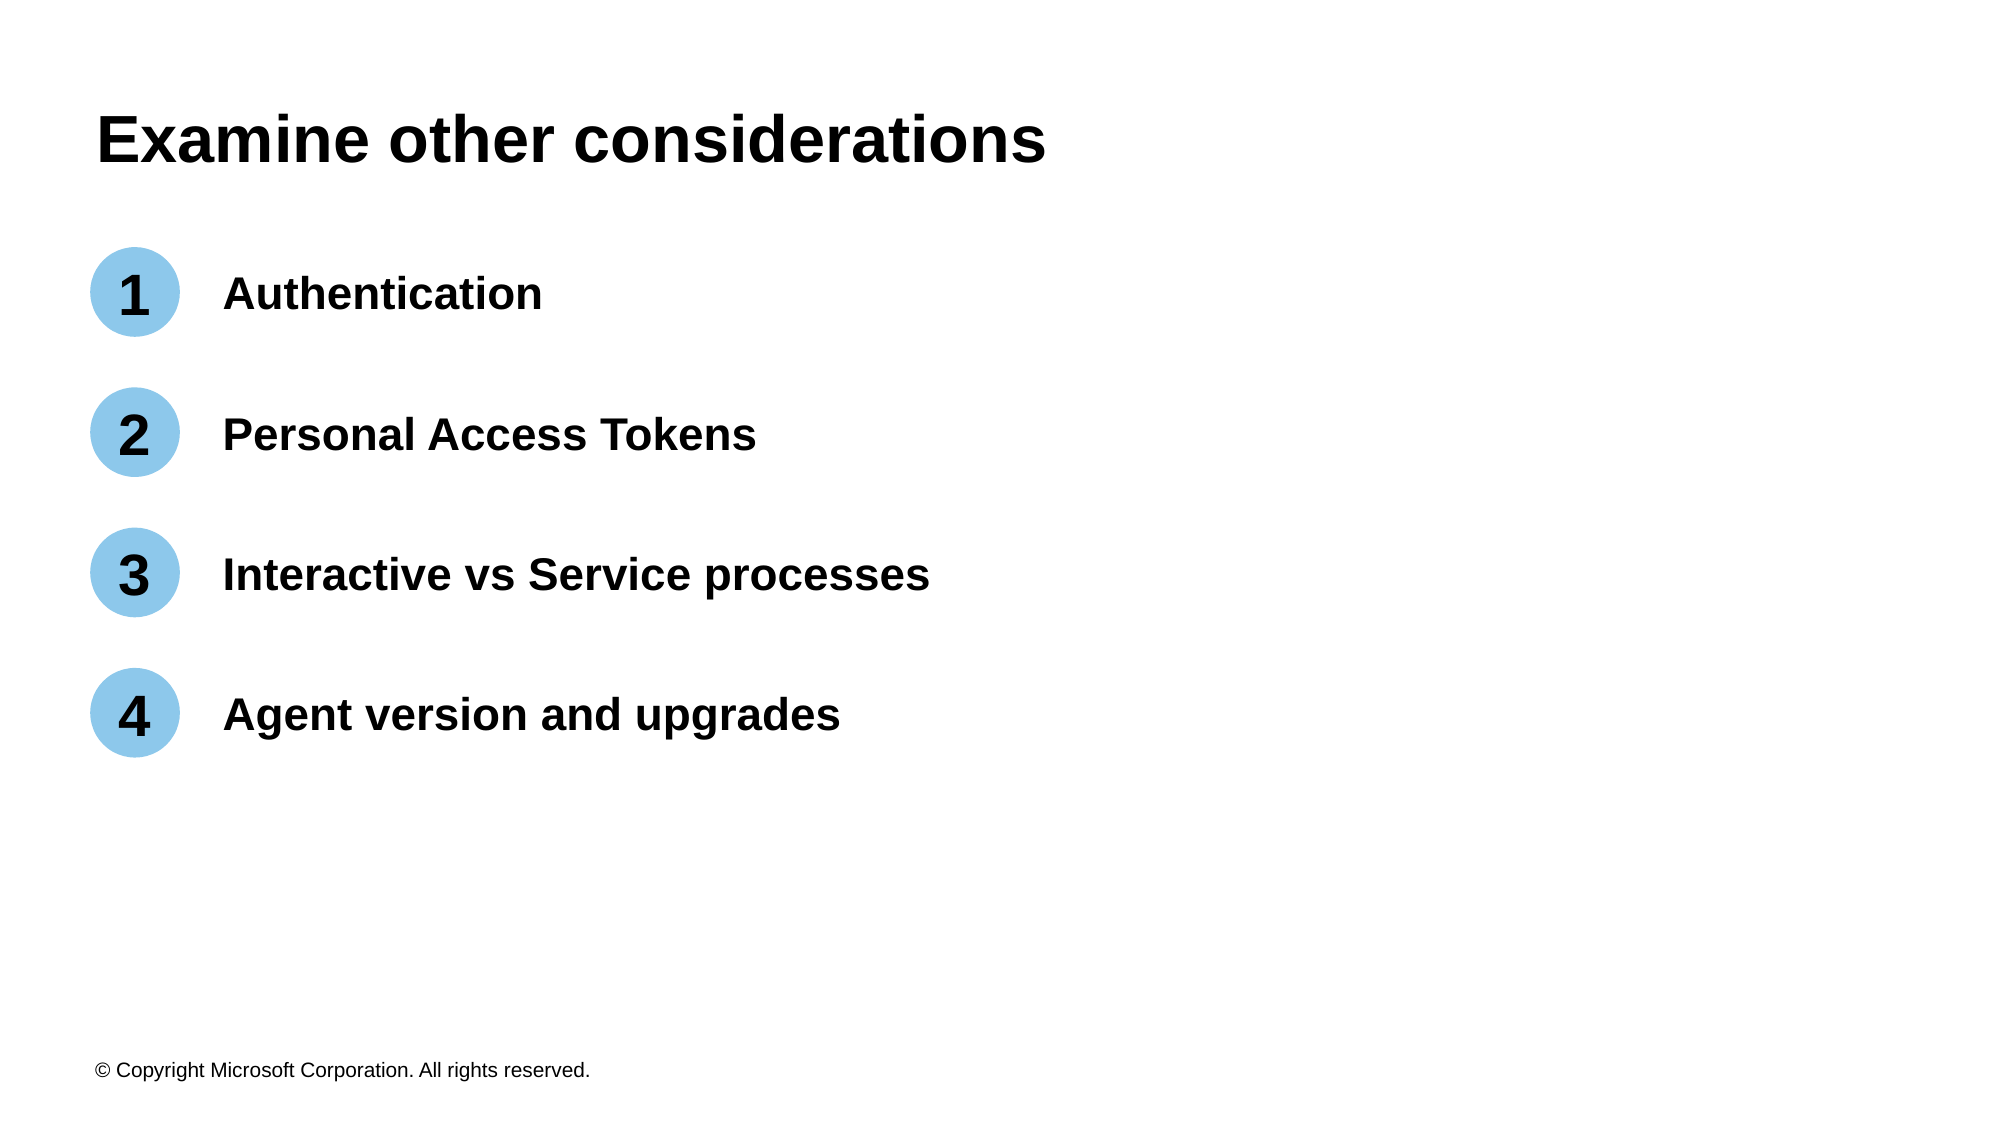

# Examine other considerations
1
Authentication
2
Personal Access Tokens
3
Interactive vs Service processes
4
Agent version and upgrades